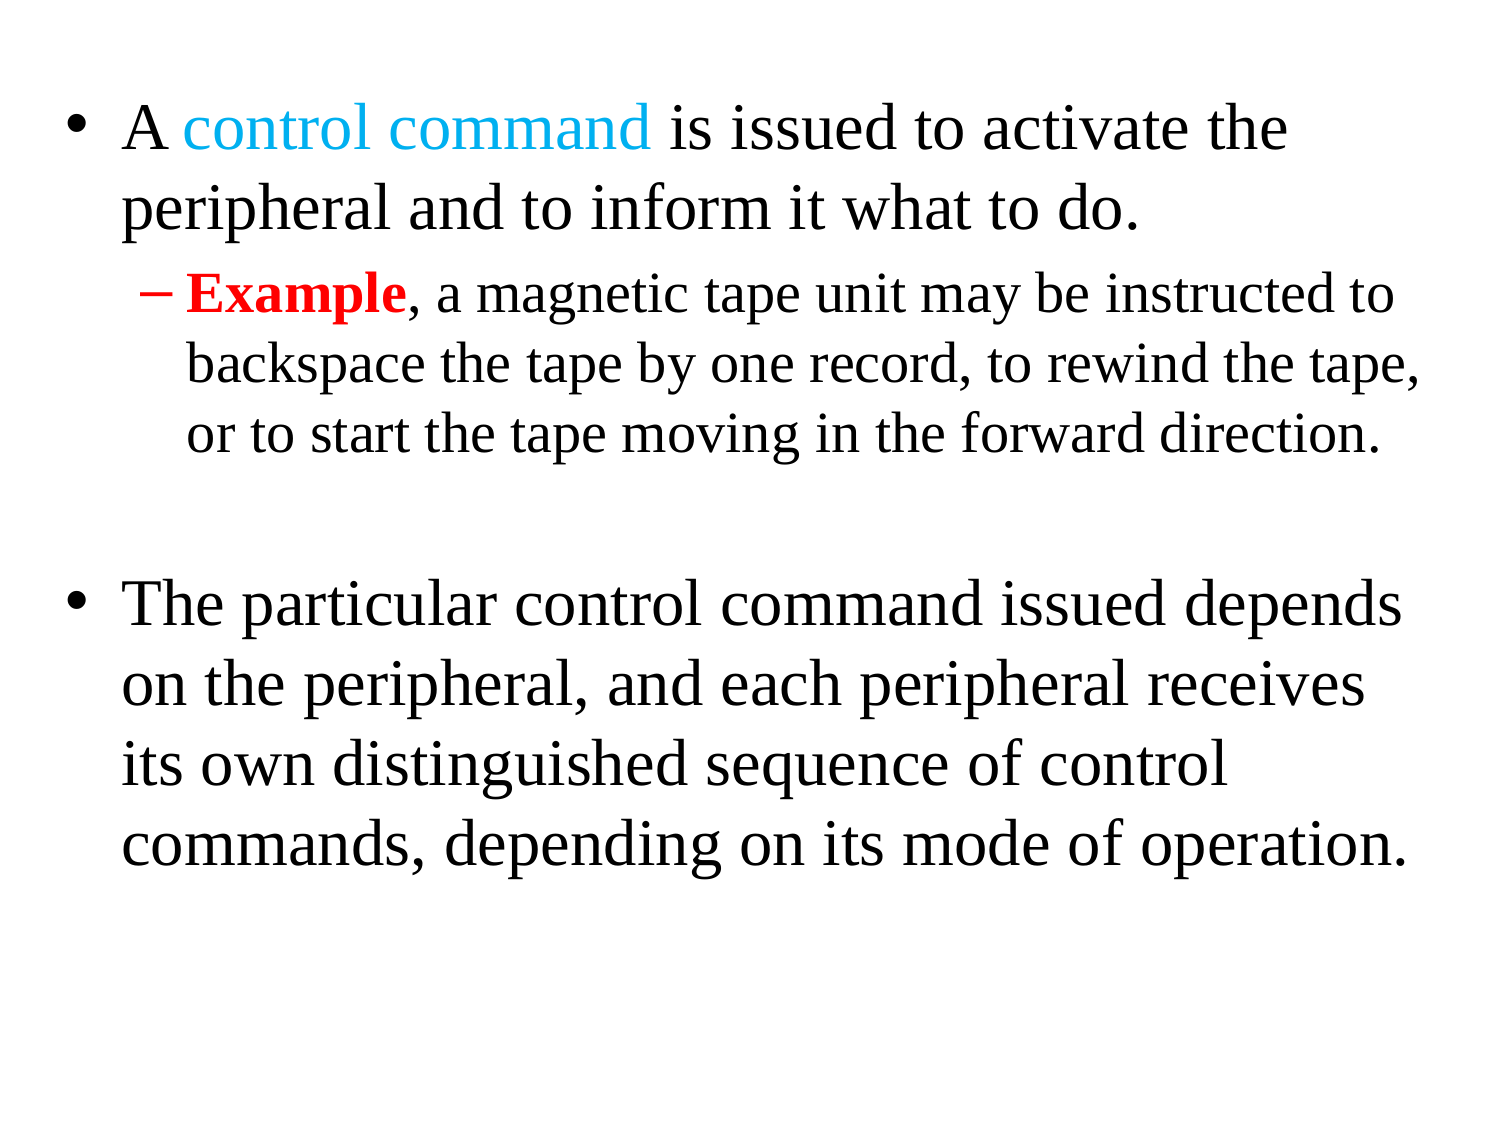

A control command is issued to activate the peripheral and to inform it what to do.
Example, a magnetic tape unit may be instructed to backspace the tape by one record, to rewind the tape, or to start the tape moving in the forward direction.

The particular control command issued depends on the peripheral, and each peripheral receives its own distinguished sequence of control commands, depending on its mode of operation.